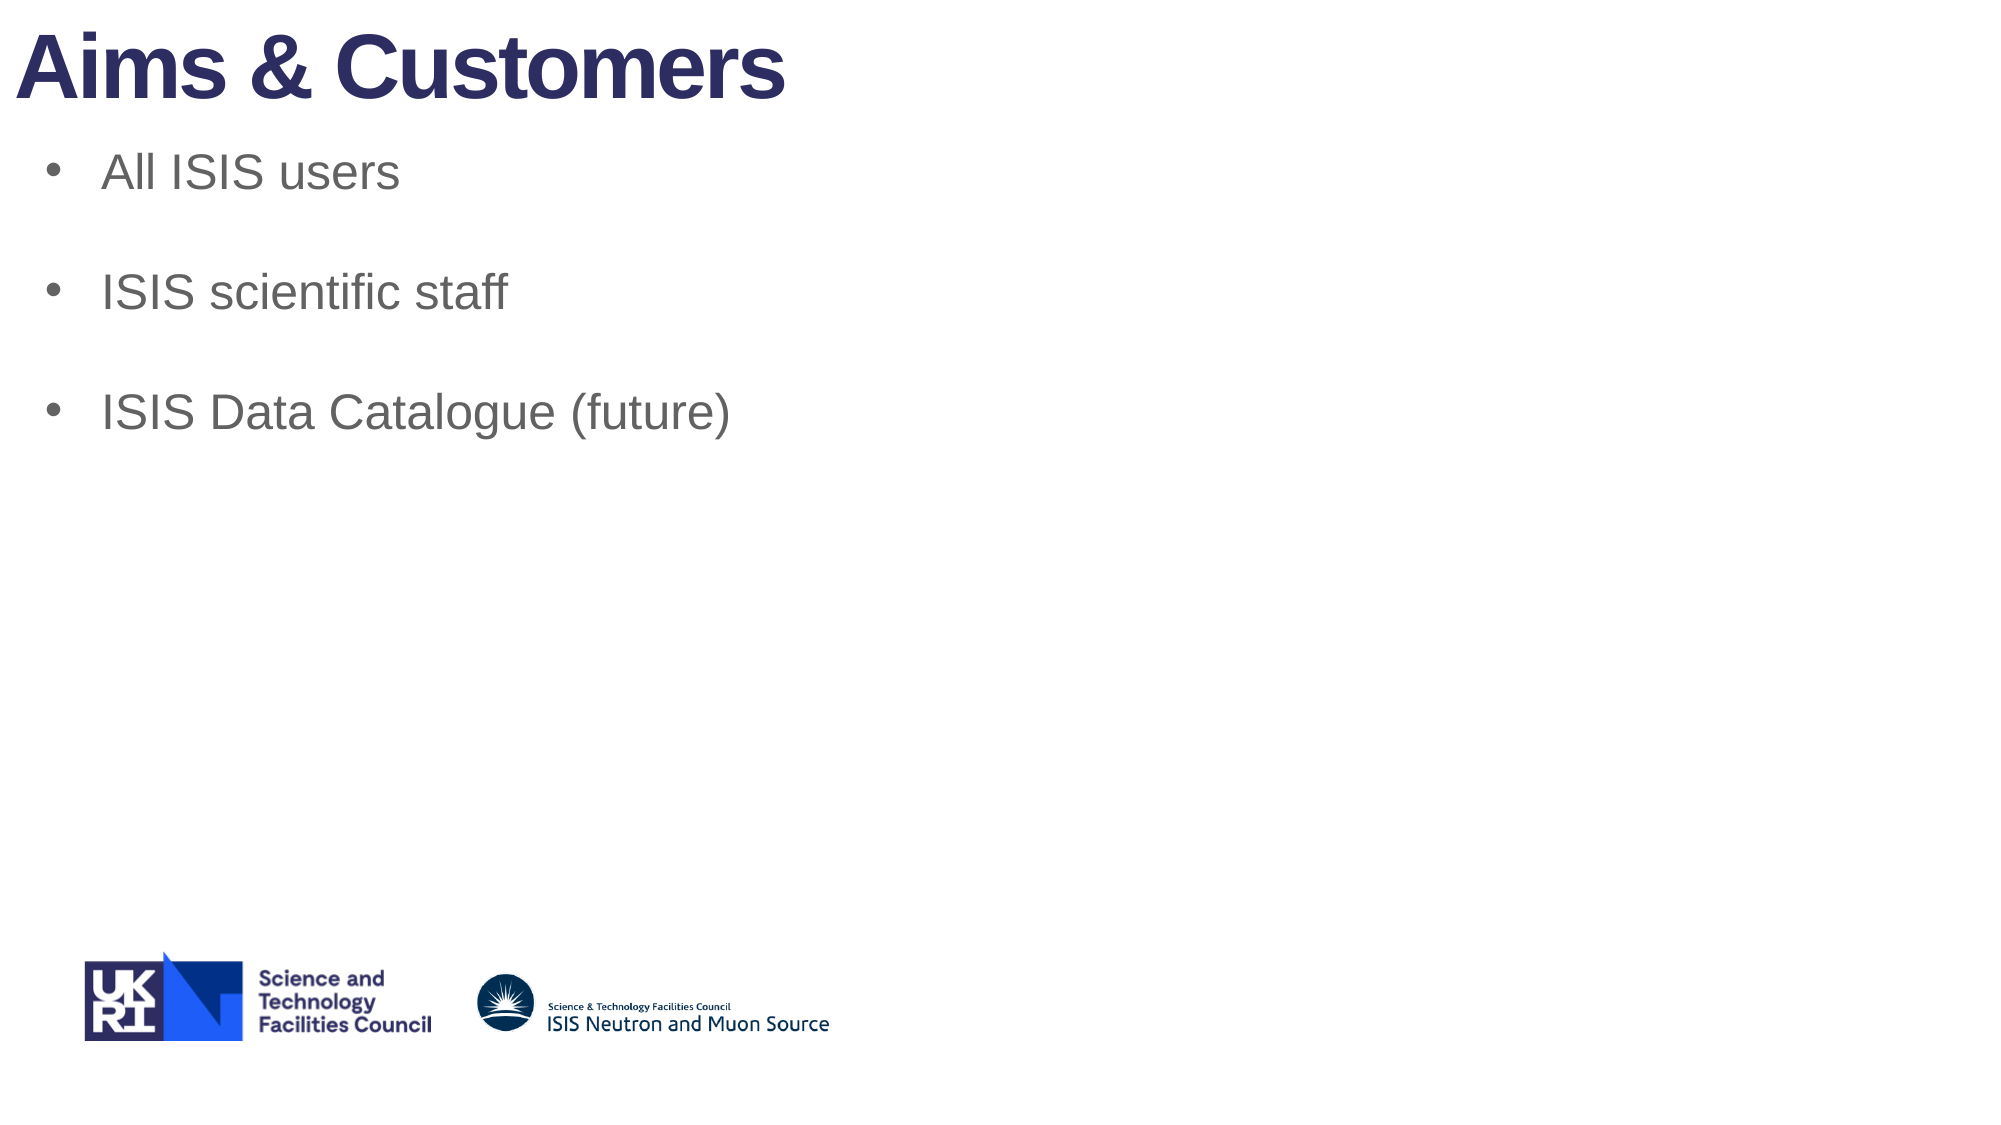

Aims & Customers
All ISIS users

ISIS scientific staff

ISIS Data Catalogue (future)